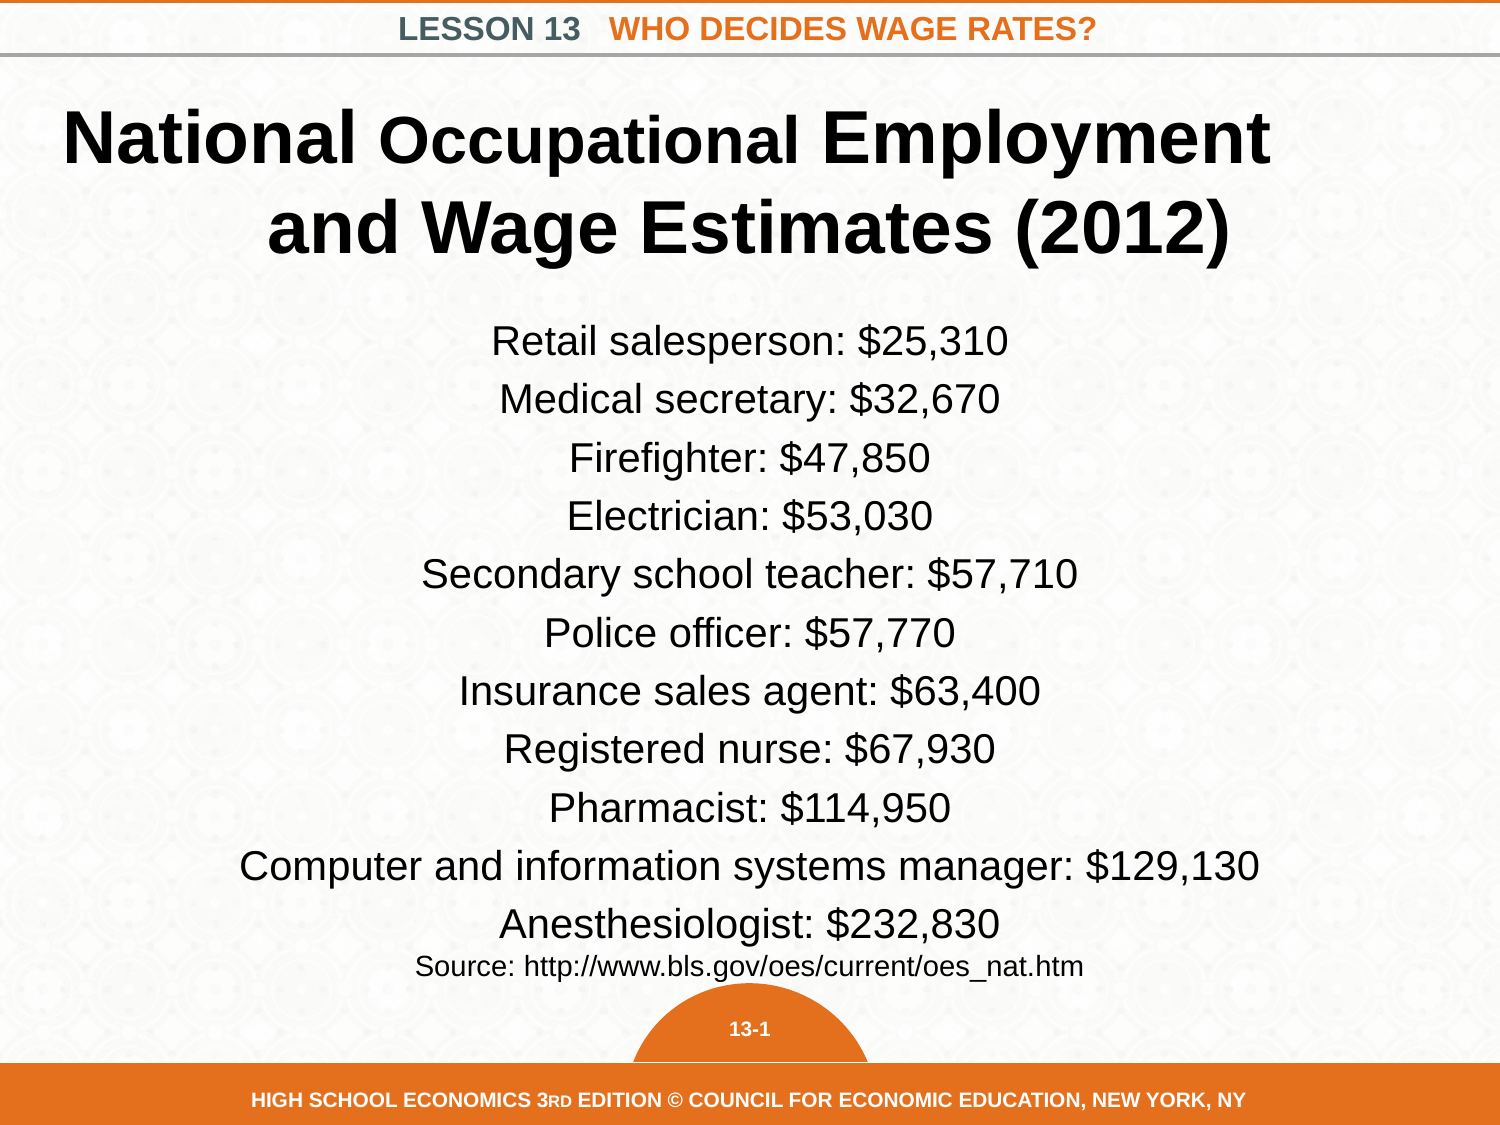

National Occupational Employment         and Wage Estimates (2012)
Retail salesperson: $25,310
Medical secretary: $32,670
Firefighter: $47,850
Electrician: $53,030
Secondary school teacher: $57,710
Police officer: $57,770
Insurance sales agent: $63,400
Registered nurse: $67,930
Pharmacist: $114,950
Computer and information systems manager: $129,130
Anesthesiologist: $232,830
Source: http://www.bls.gov/oes/current/oes_nat.htm